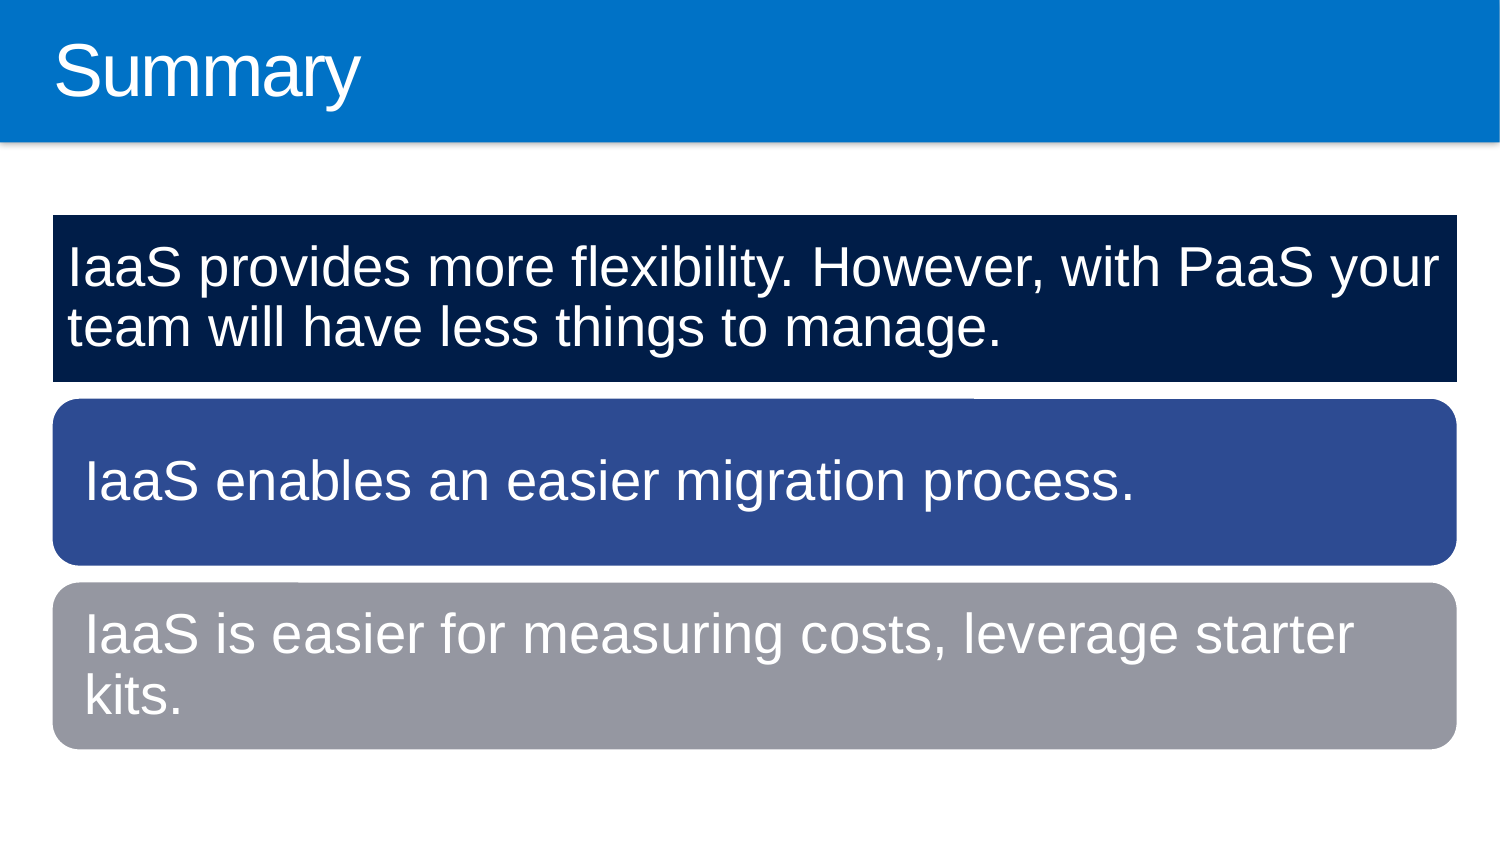

# Summary
IaaS provides more flexibility. However, with PaaS your team will have less things to manage.
IaaS enables an easier migration process.
IaaS is easier for measuring costs, leverage starter kits.